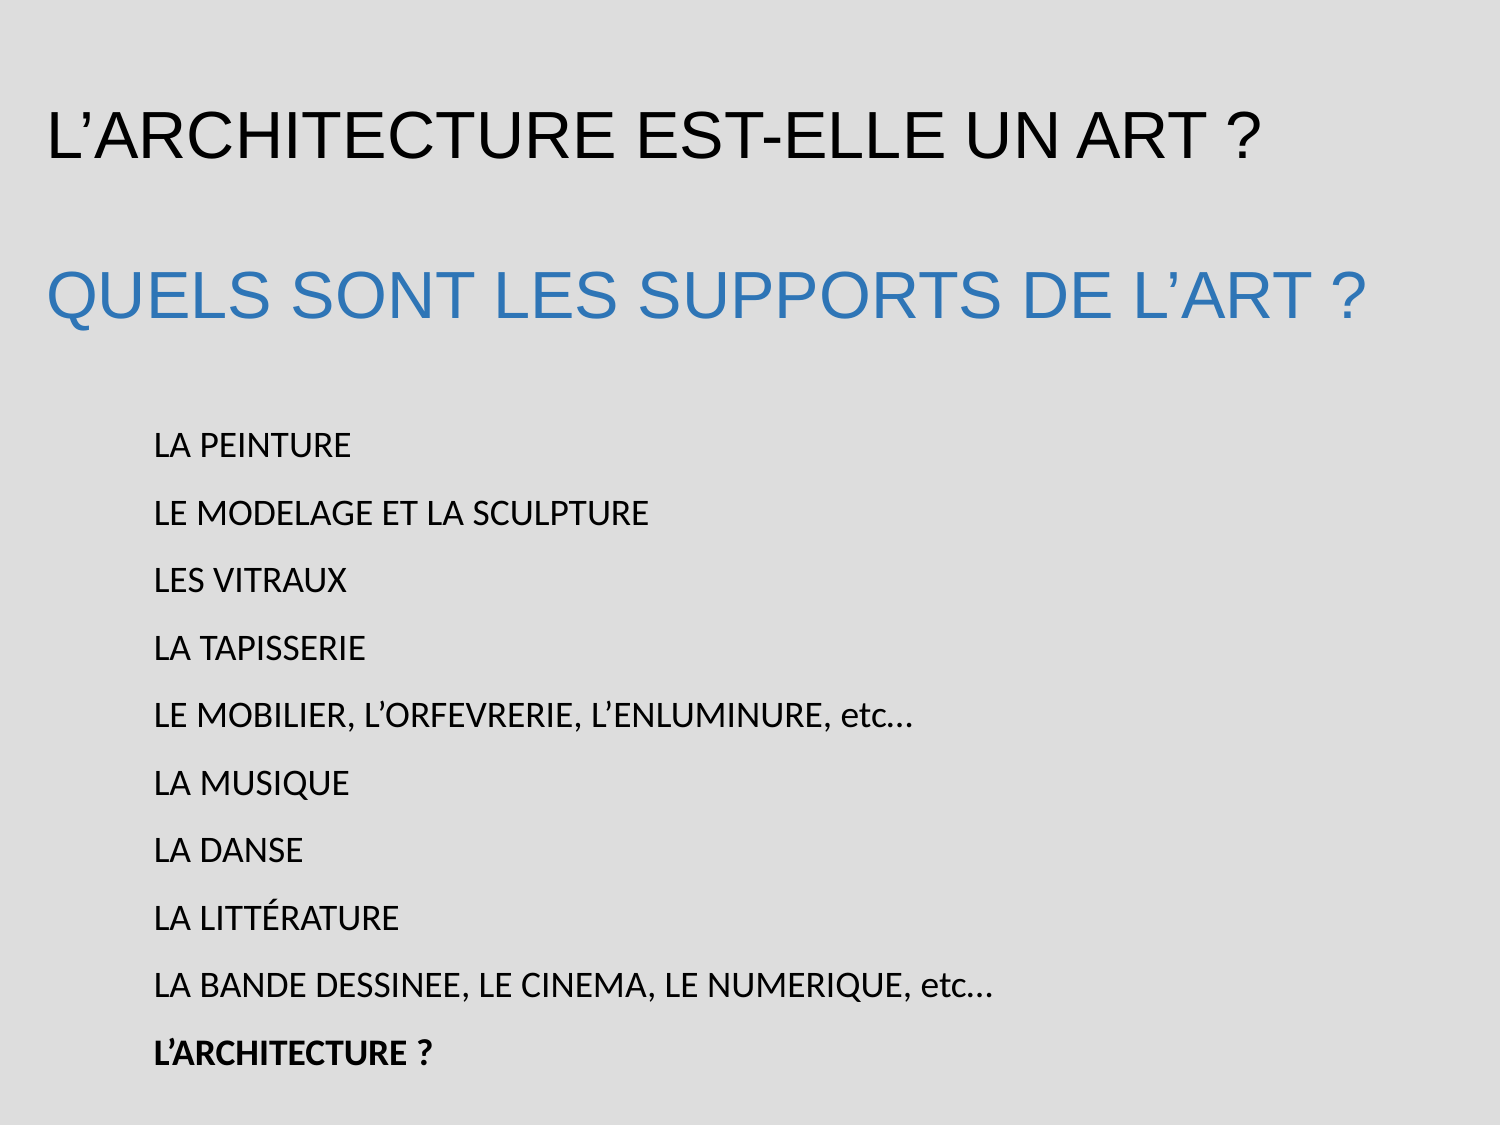

L’ARCHITECTURE EST-ELLE UN ART ?

QUELS SONT LES SUPPORTS DE L’ART ?
LA PEINTURE
LE MODELAGE ET LA SCULPTURE
LES VITRAUX
LA TAPISSERIE
LE MOBILIER, L’ORFEVRERIE, L’ENLUMINURE, etc…
LA MUSIQUE
LA DANSE
LA LITTÉRATURE
LA BANDE DESSINEE, LE CINEMA, LE NUMERIQUE, etc…
L’ARCHITECTURE ?